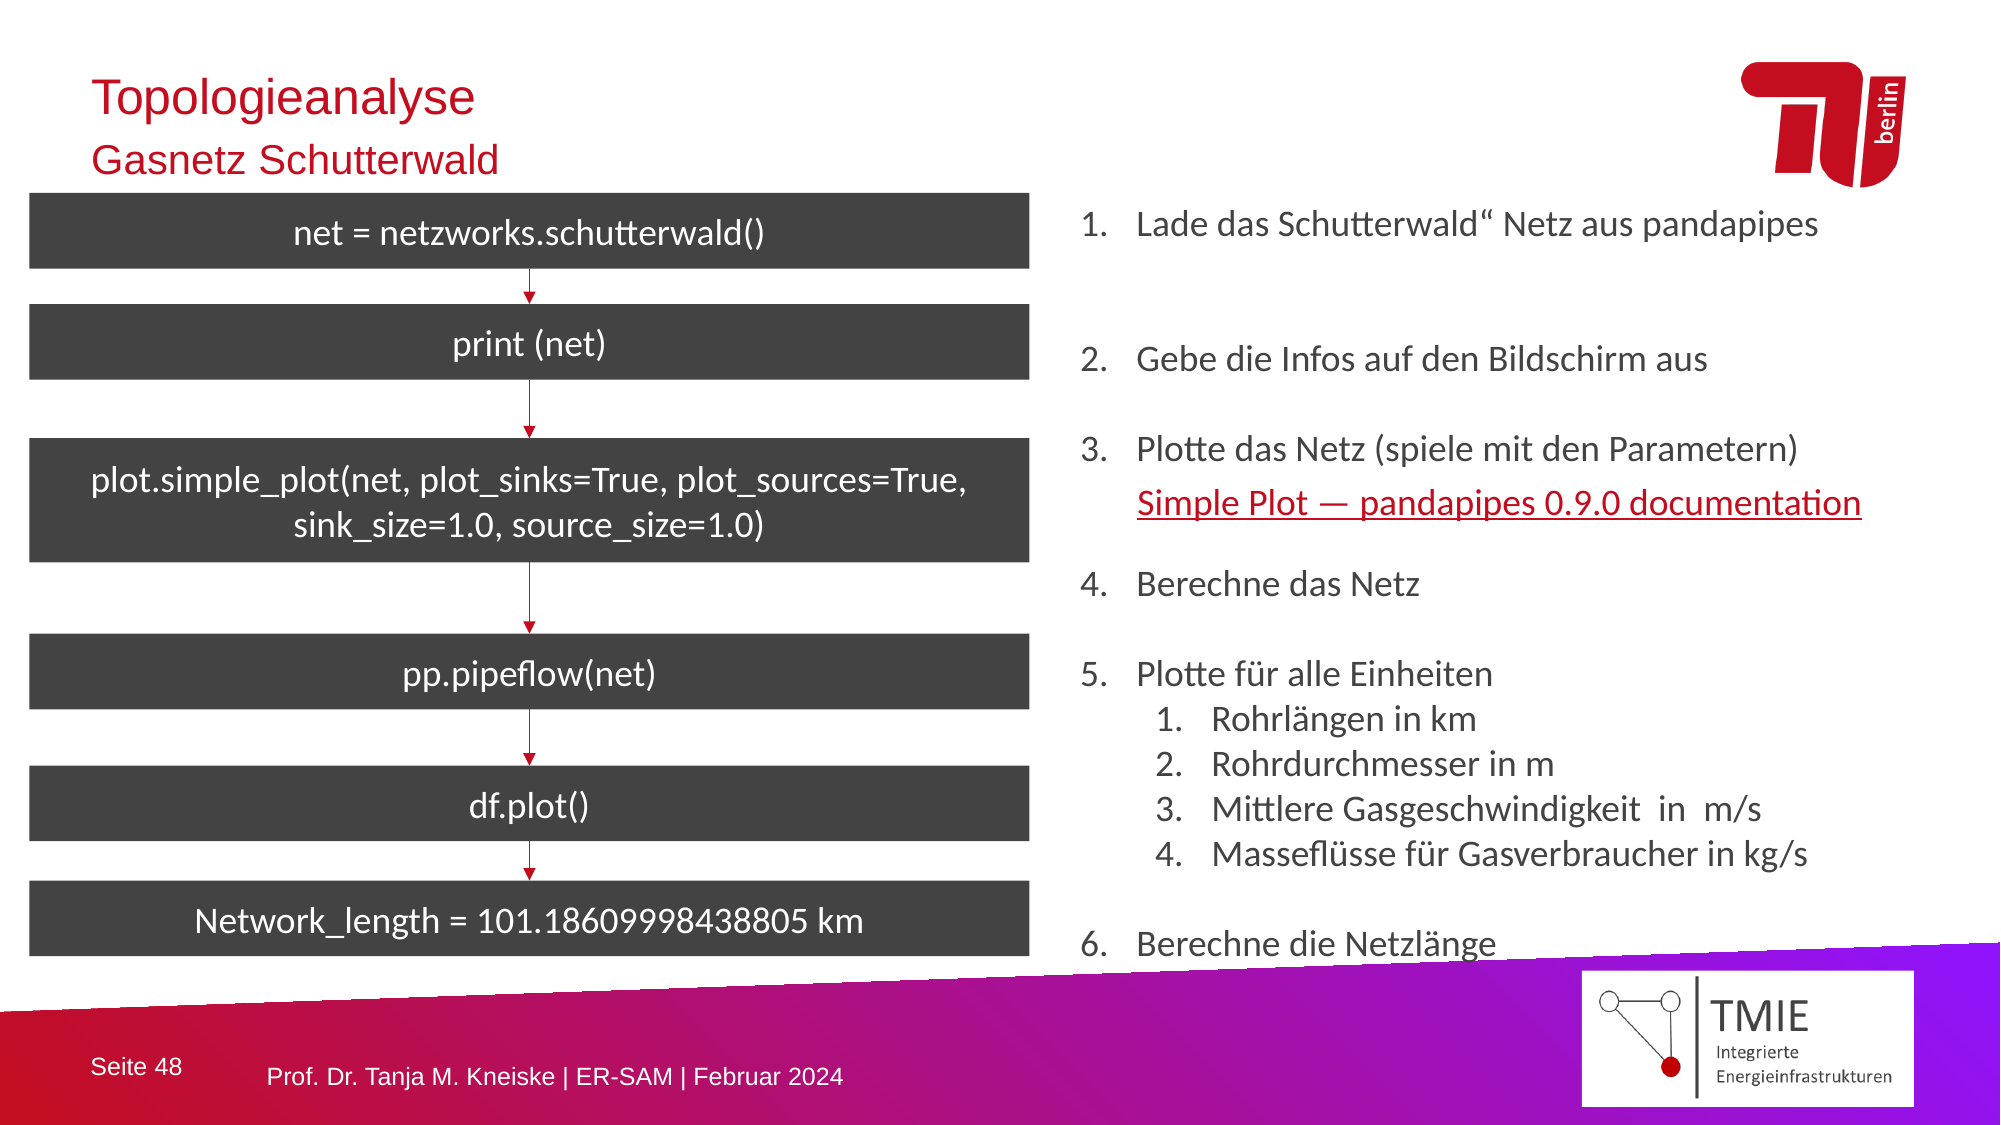

Topologieanalyse
Gasnetz Schutterwald
Lade das Schutterwald“ Netz aus pandapipes

Gebe die Infos auf den Bildschirm aus

Plotte das Netz (spiele mit den Parametern)

Berechne das Netz

Plotte für alle Einheiten
Rohrlängen in km
Rohrdurchmesser in m
Mittlere Gasgeschwindigkeit  in  m/s
Masseflüsse für Gasverbraucher in kg/s

Berechne die Netzlänge

net = netzworks.schutterwald()
print (net)
plot.simple_plot(net, plot_sinks=True, plot_sources=True, sink_size=1.0, source_size=1.0)
Simple Plot — pandapipes 0.9.0 documentation

pp.pipeflow(net)
df.plot()
Network_length = 101.18609998438805 km